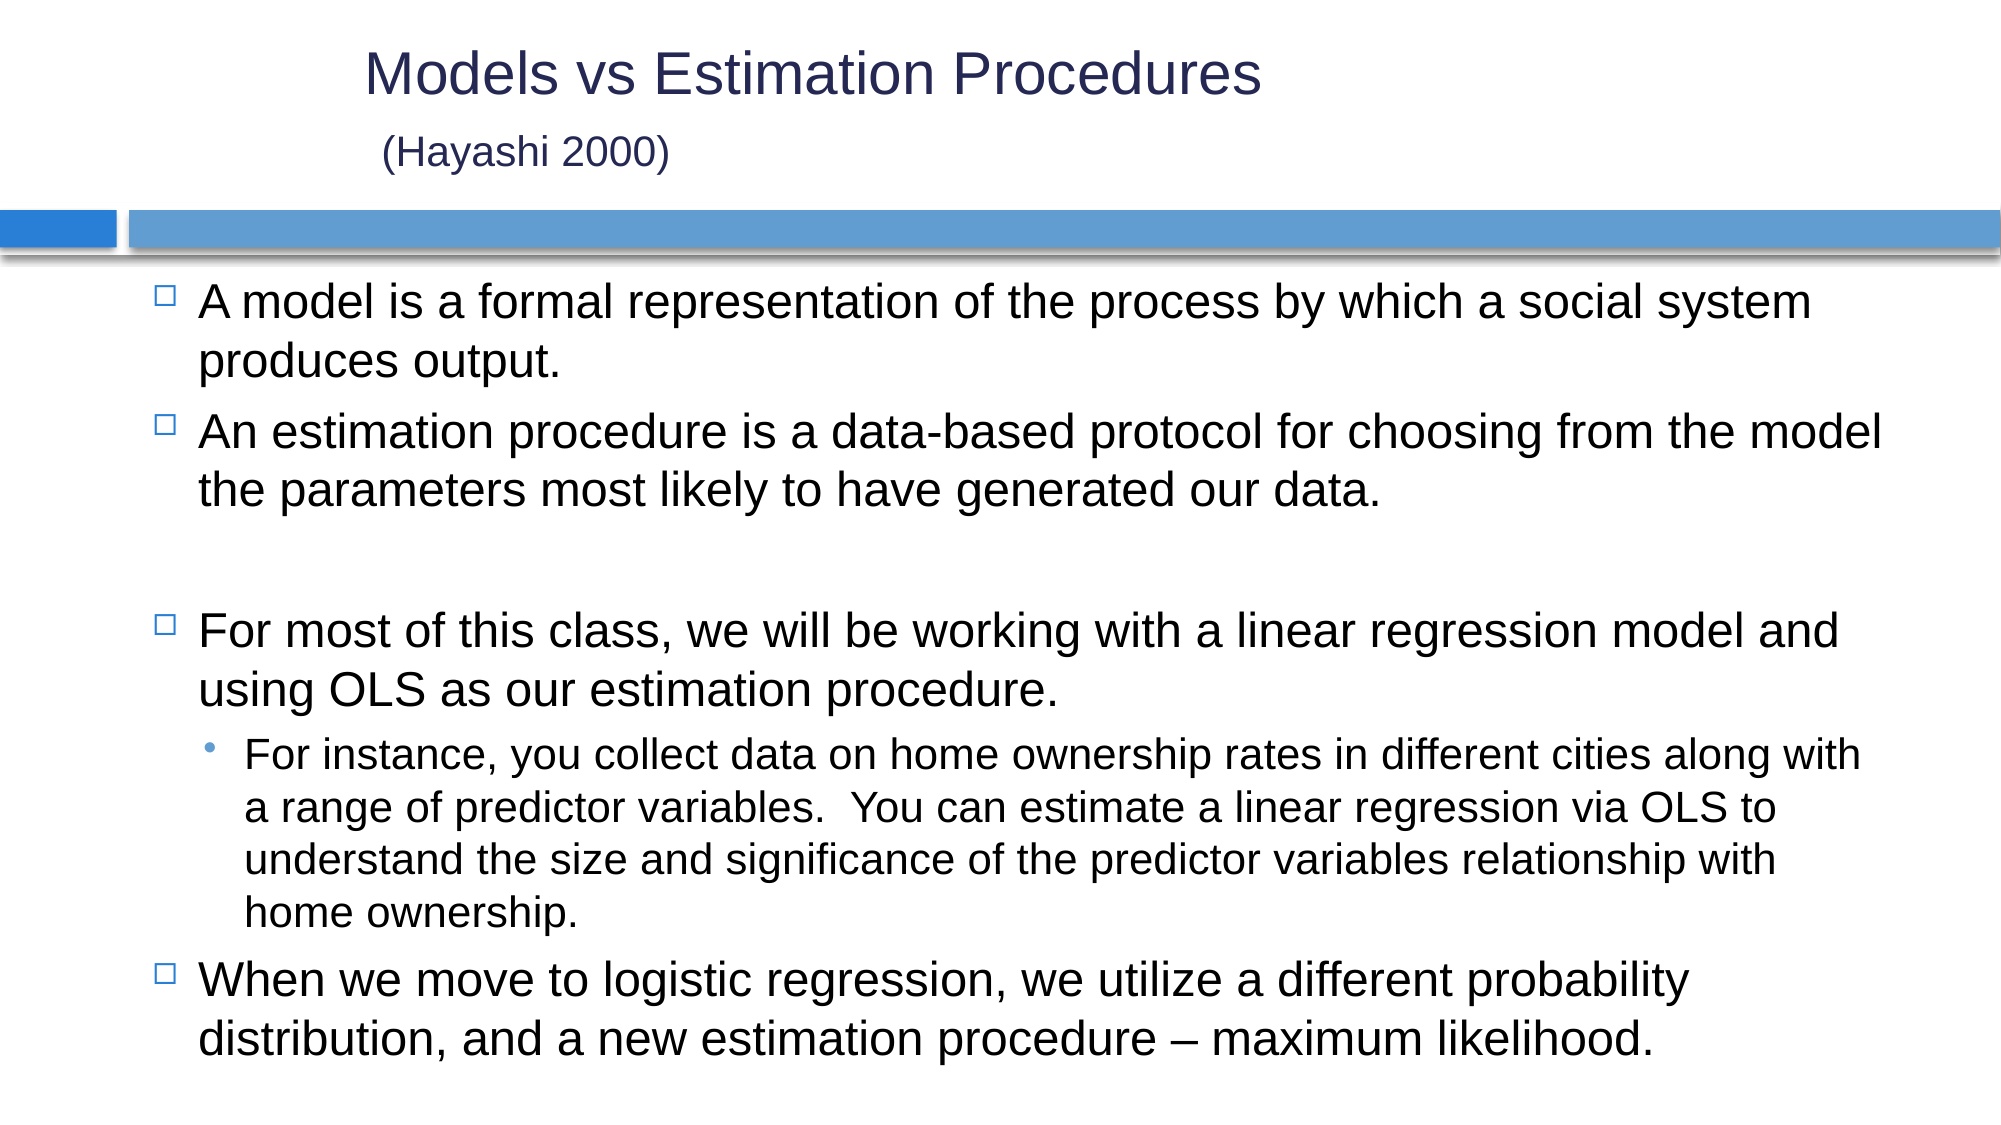

# Models vs Estimation Procedures (Hayashi 2000)
A model is a formal representation of the process by which a social system produces output.
An estimation procedure is a data-based protocol for choosing from the model the parameters most likely to have generated our data.

For most of this class, we will be working with a linear regression model and using OLS as our estimation procedure.
For instance, you collect data on home ownership rates in different cities along with a range of predictor variables.  You can estimate a linear regression via OLS to understand the size and significance of the predictor variables relationship with home ownership.
When we move to logistic regression, we utilize a different probability distribution, and a new estimation procedure – maximum likelihood.